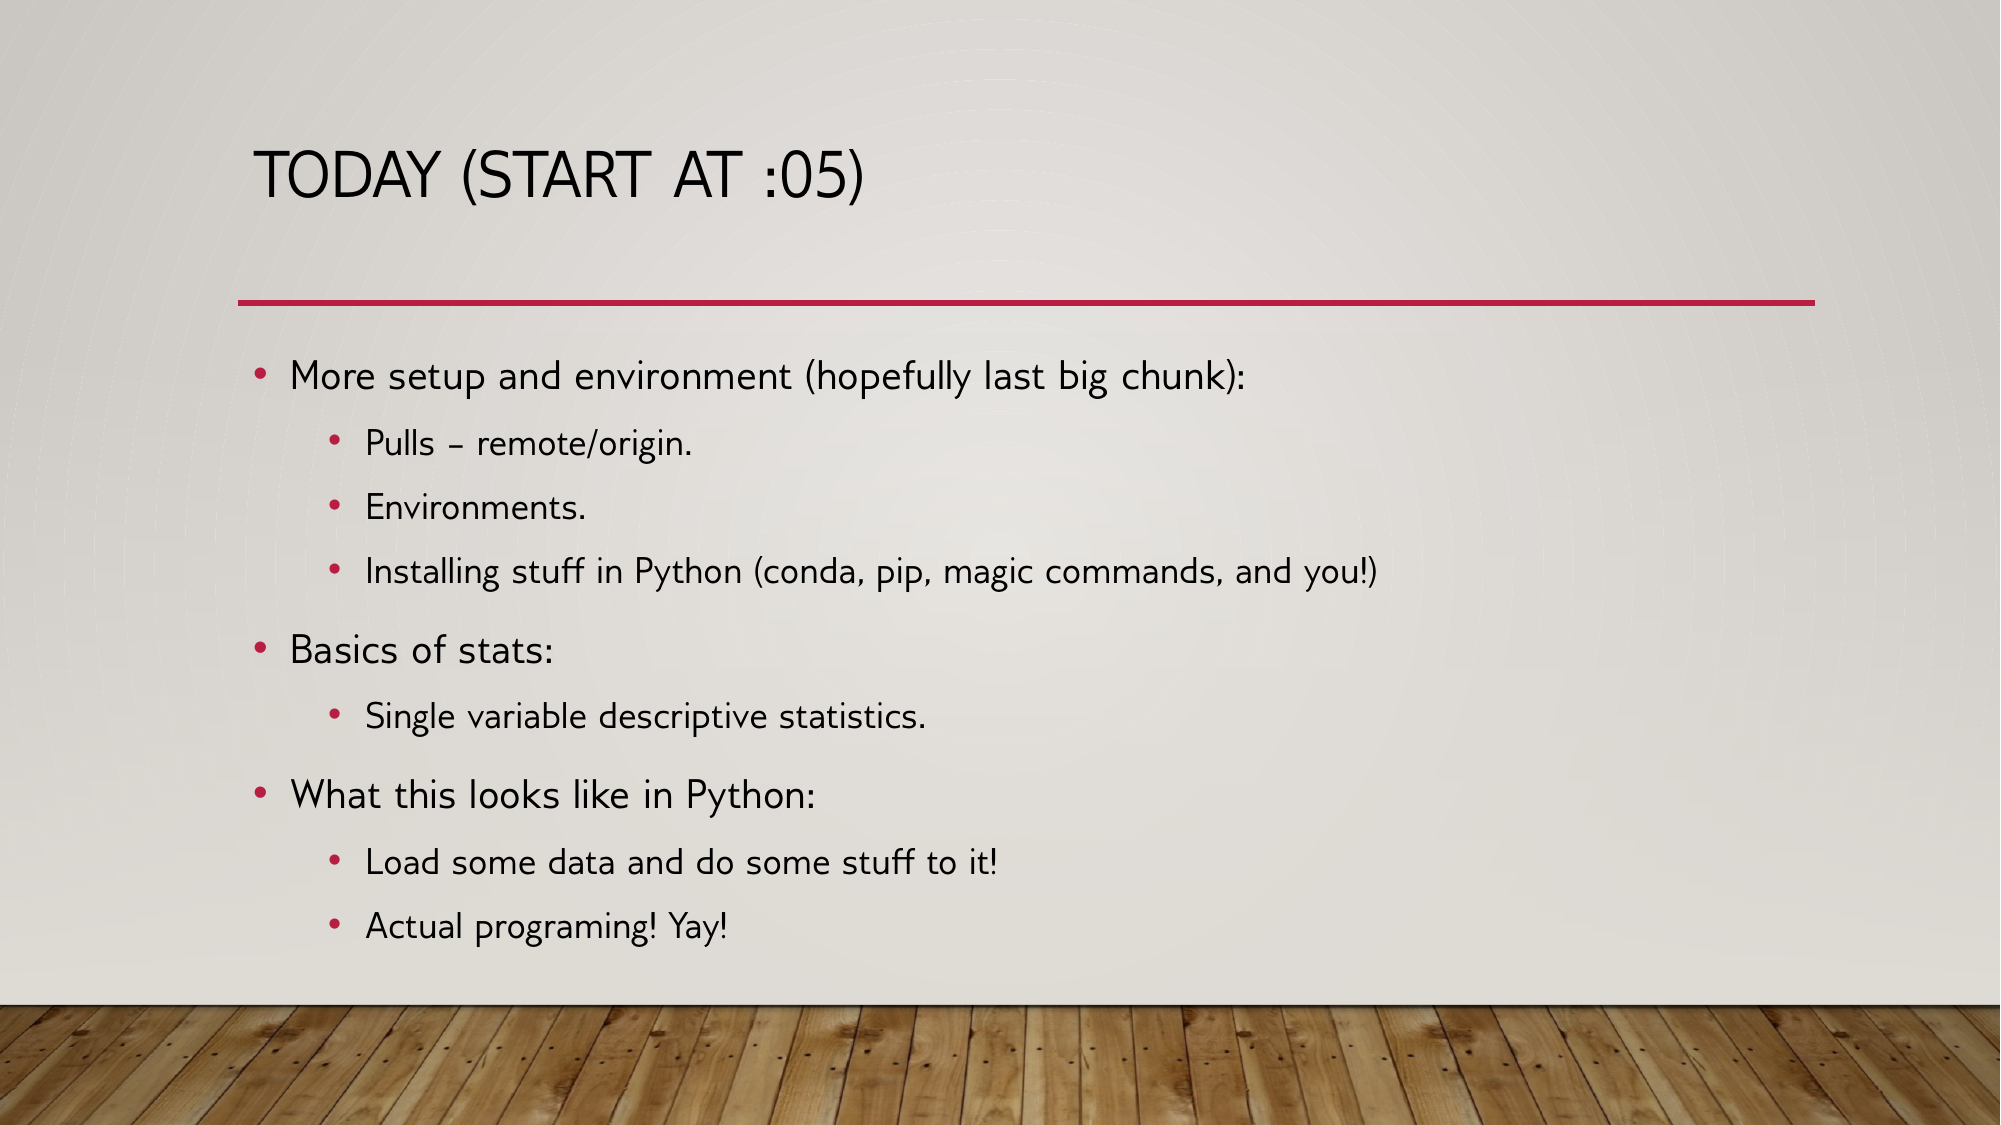

# Today (Start at :05)
More setup and environment (hopefully last big chunk):
Pulls – remote/origin.
Environments.
Installing stuff in Python (conda, pip, magic commands, and you!)
Basics of stats:
Single variable descriptive statistics.
What this looks like in Python:
Load some data and do some stuff to it!
Actual programing! Yay!